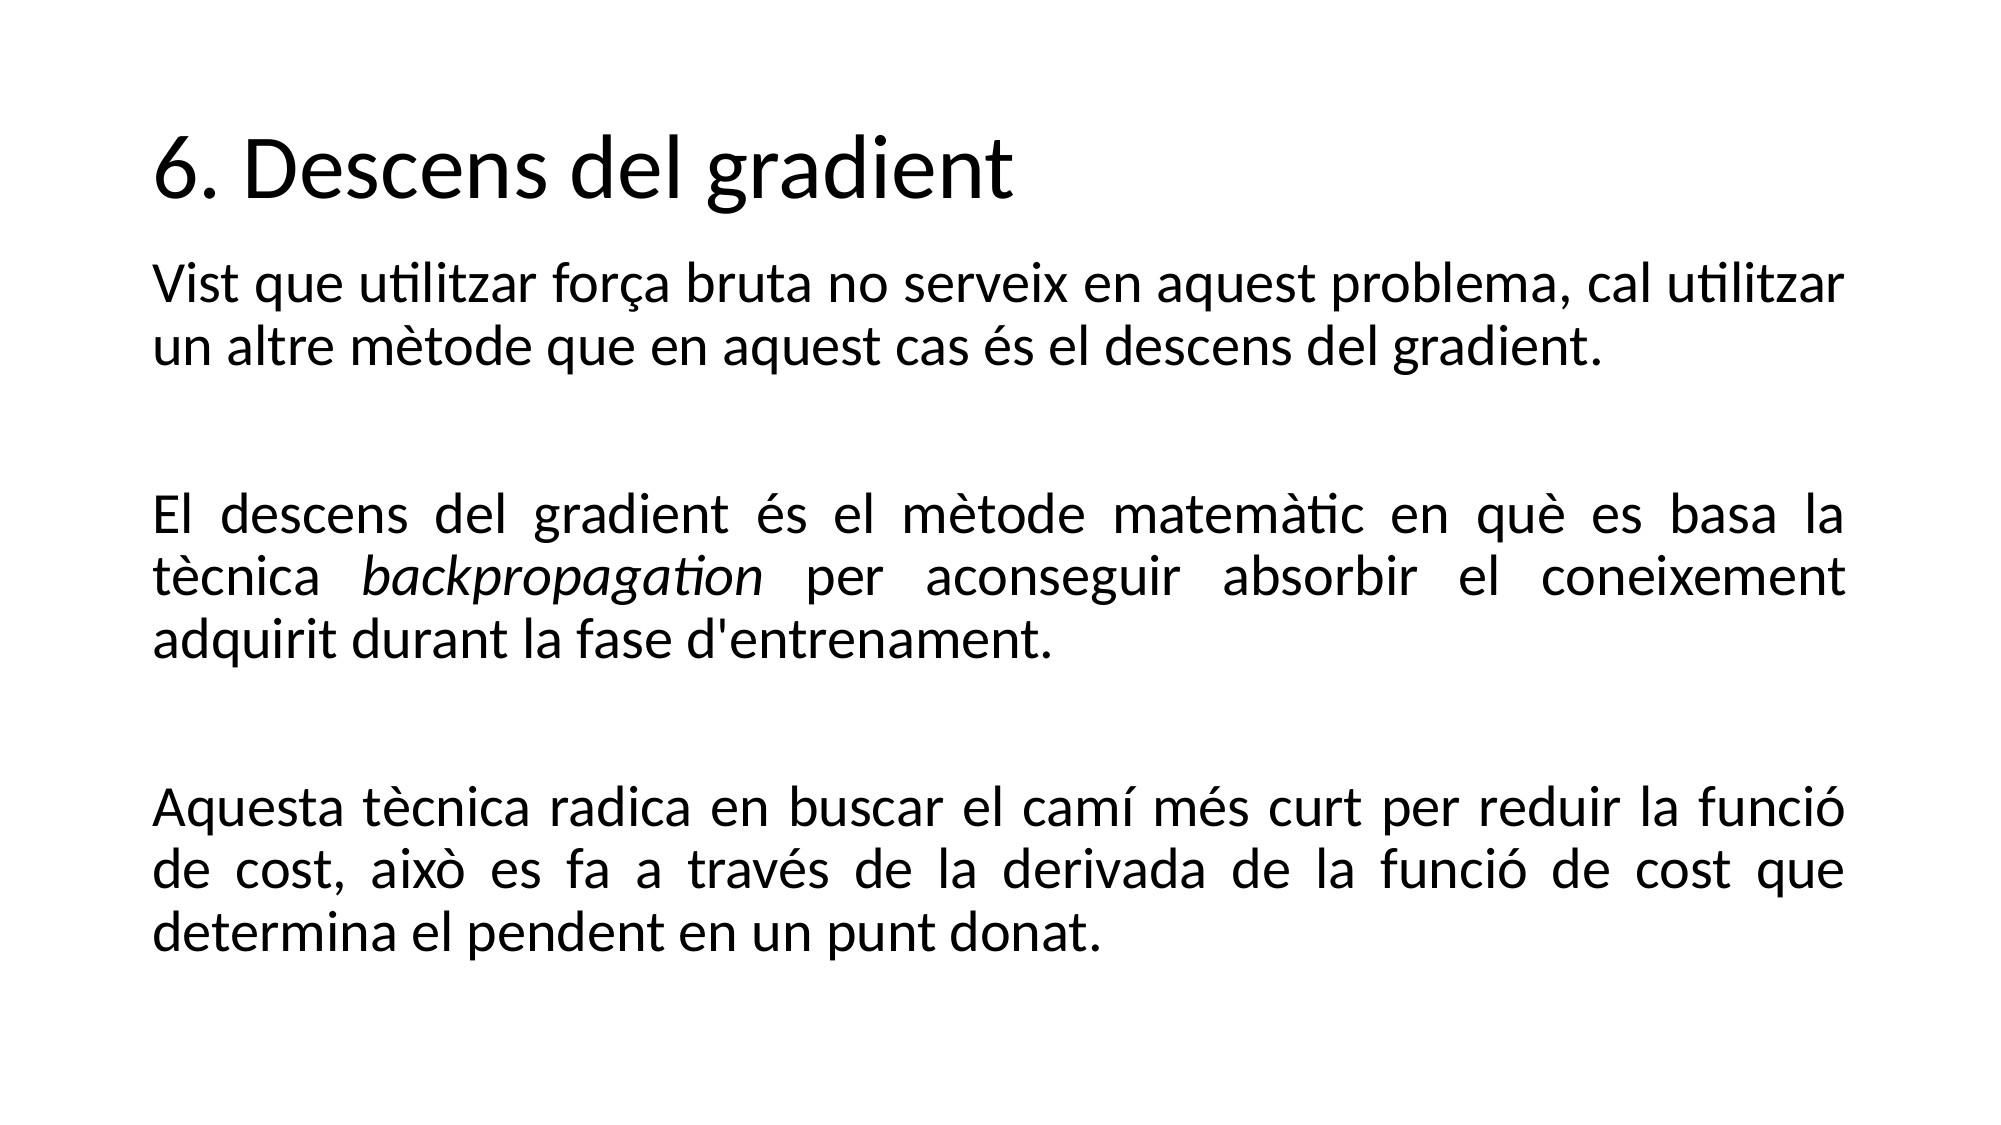

# 6. Descens del gradient
Vist que utilitzar força bruta no serveix en aquest problema, cal utilitzar un altre mètode que en aquest cas és el descens del gradient.

El descens del gradient és el mètode matemàtic en què es basa la tècnica backpropagation per aconseguir absorbir el coneixement adquirit durant la fase d'entrenament.

Aquesta tècnica radica en buscar el camí més curt per reduir la funció de cost, això es fa a través de la derivada de la funció de cost que determina el pendent en un punt donat.